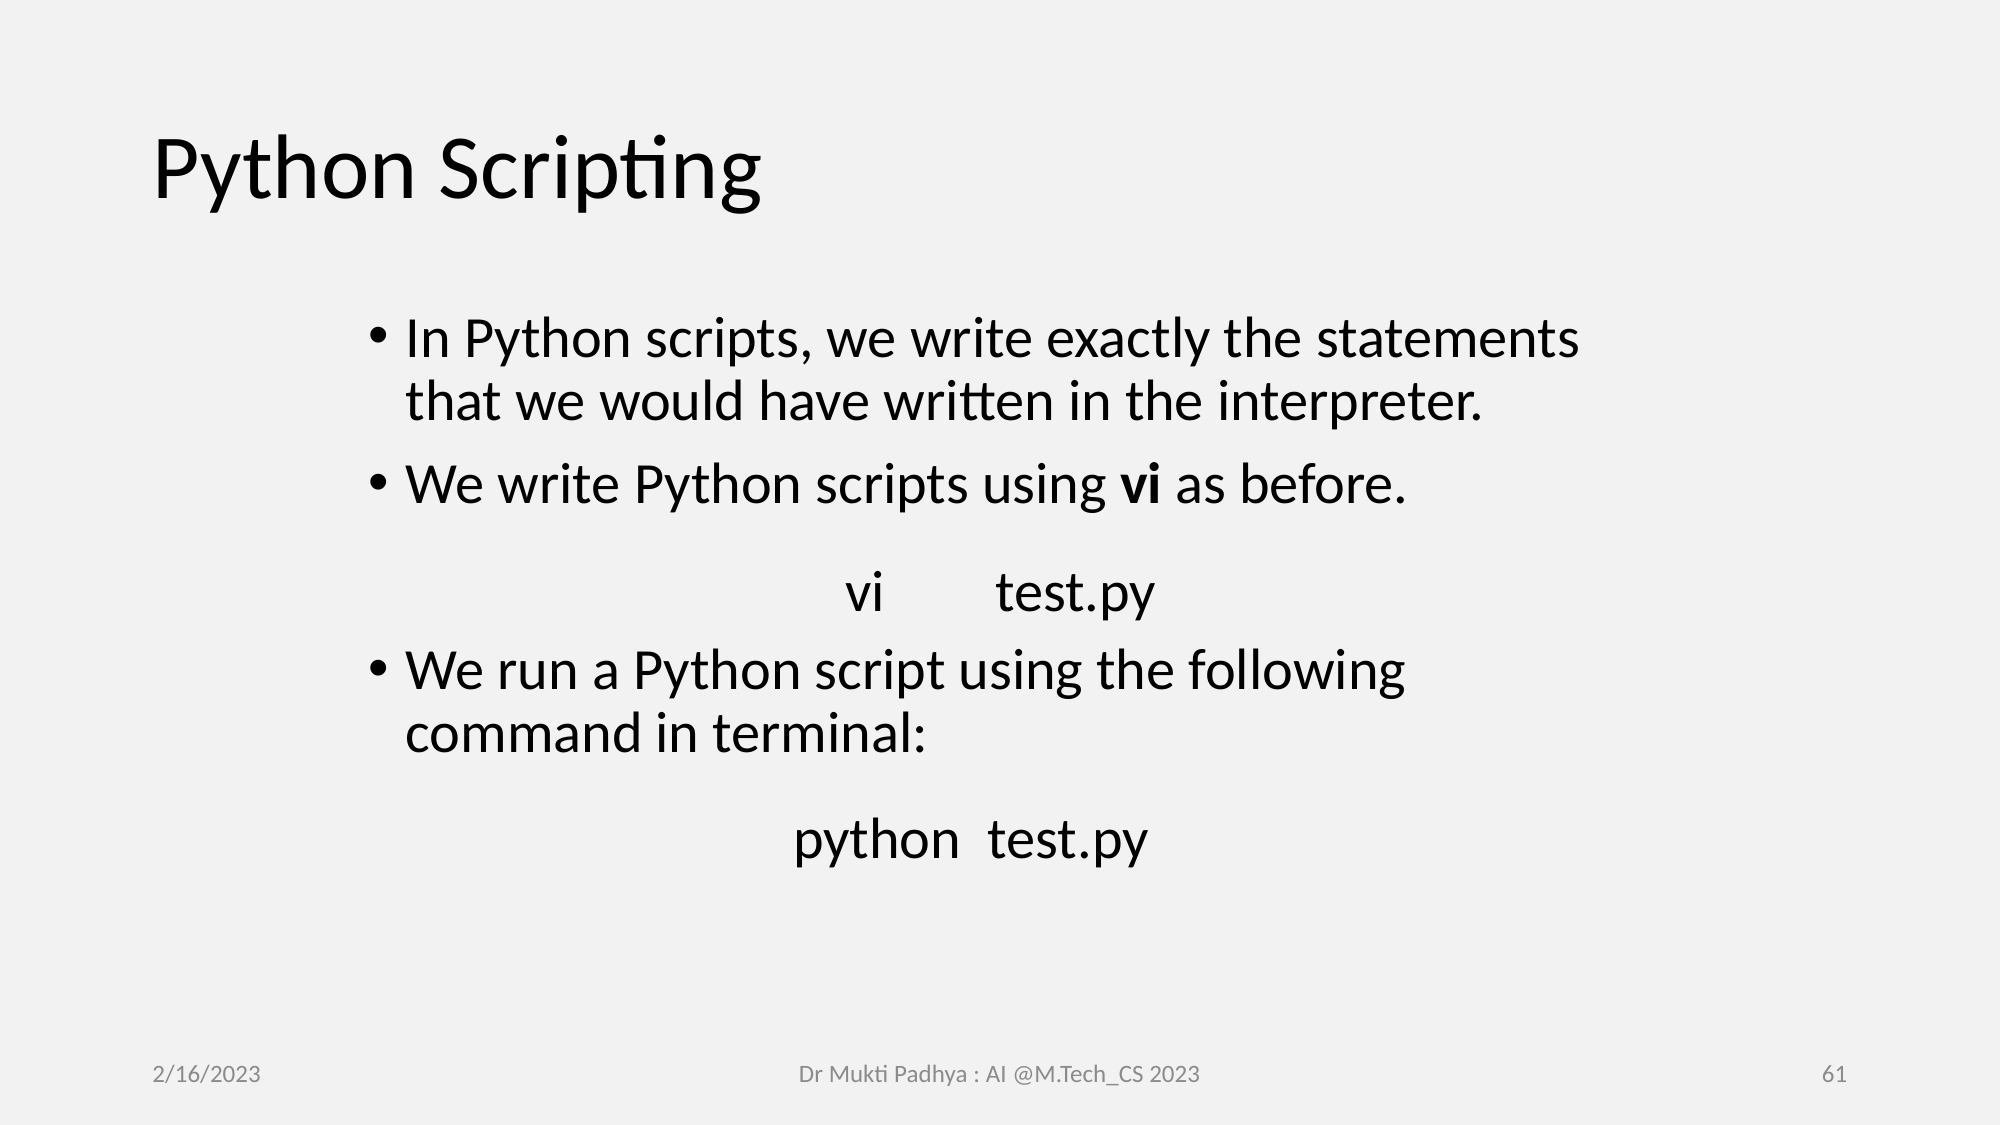

# Python Scripting
In Python scripts, we write exactly the statements that we would have written in the interpreter.
We write Python scripts using vi as before.
vi 	test.py
We run a Python script using the following command in terminal:
python  test.py
2/16/2023
Dr Mukti Padhya : AI @M.Tech_CS 2023
61